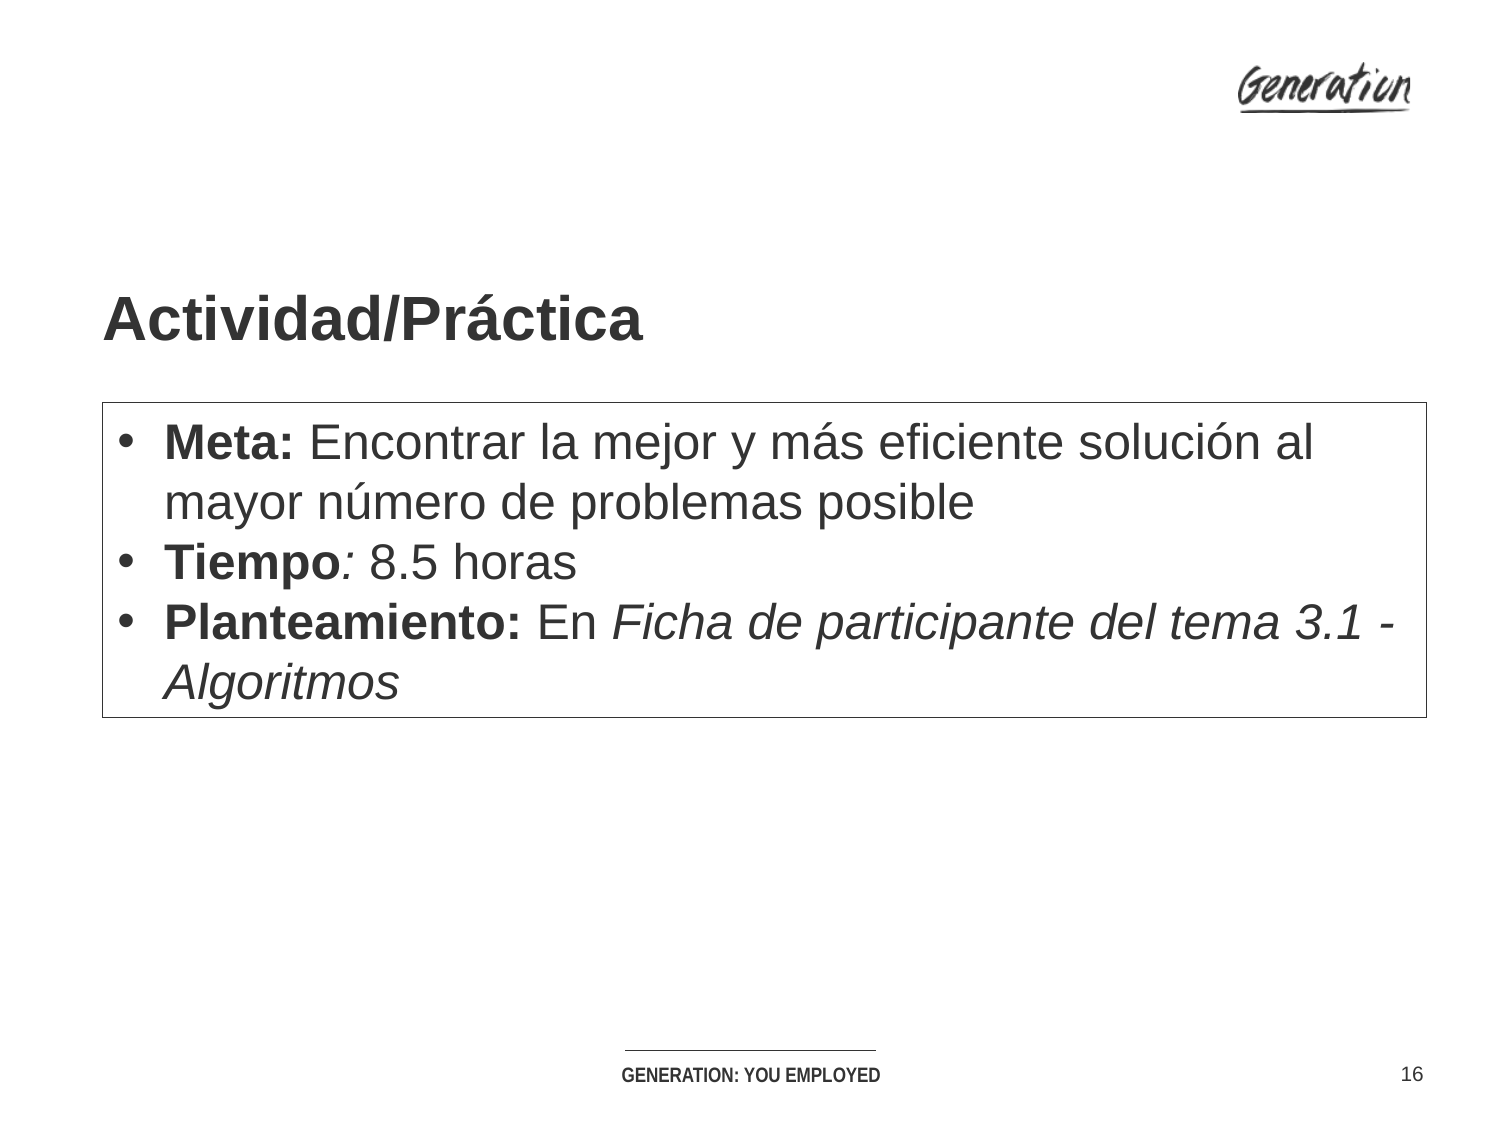

# Actividad/Práctica
Meta: Encontrar la mejor y más eficiente solución al mayor número de problemas posible
Tiempo: 8.5 horas
Planteamiento: En Ficha de participante del tema 3.1 - Algoritmos